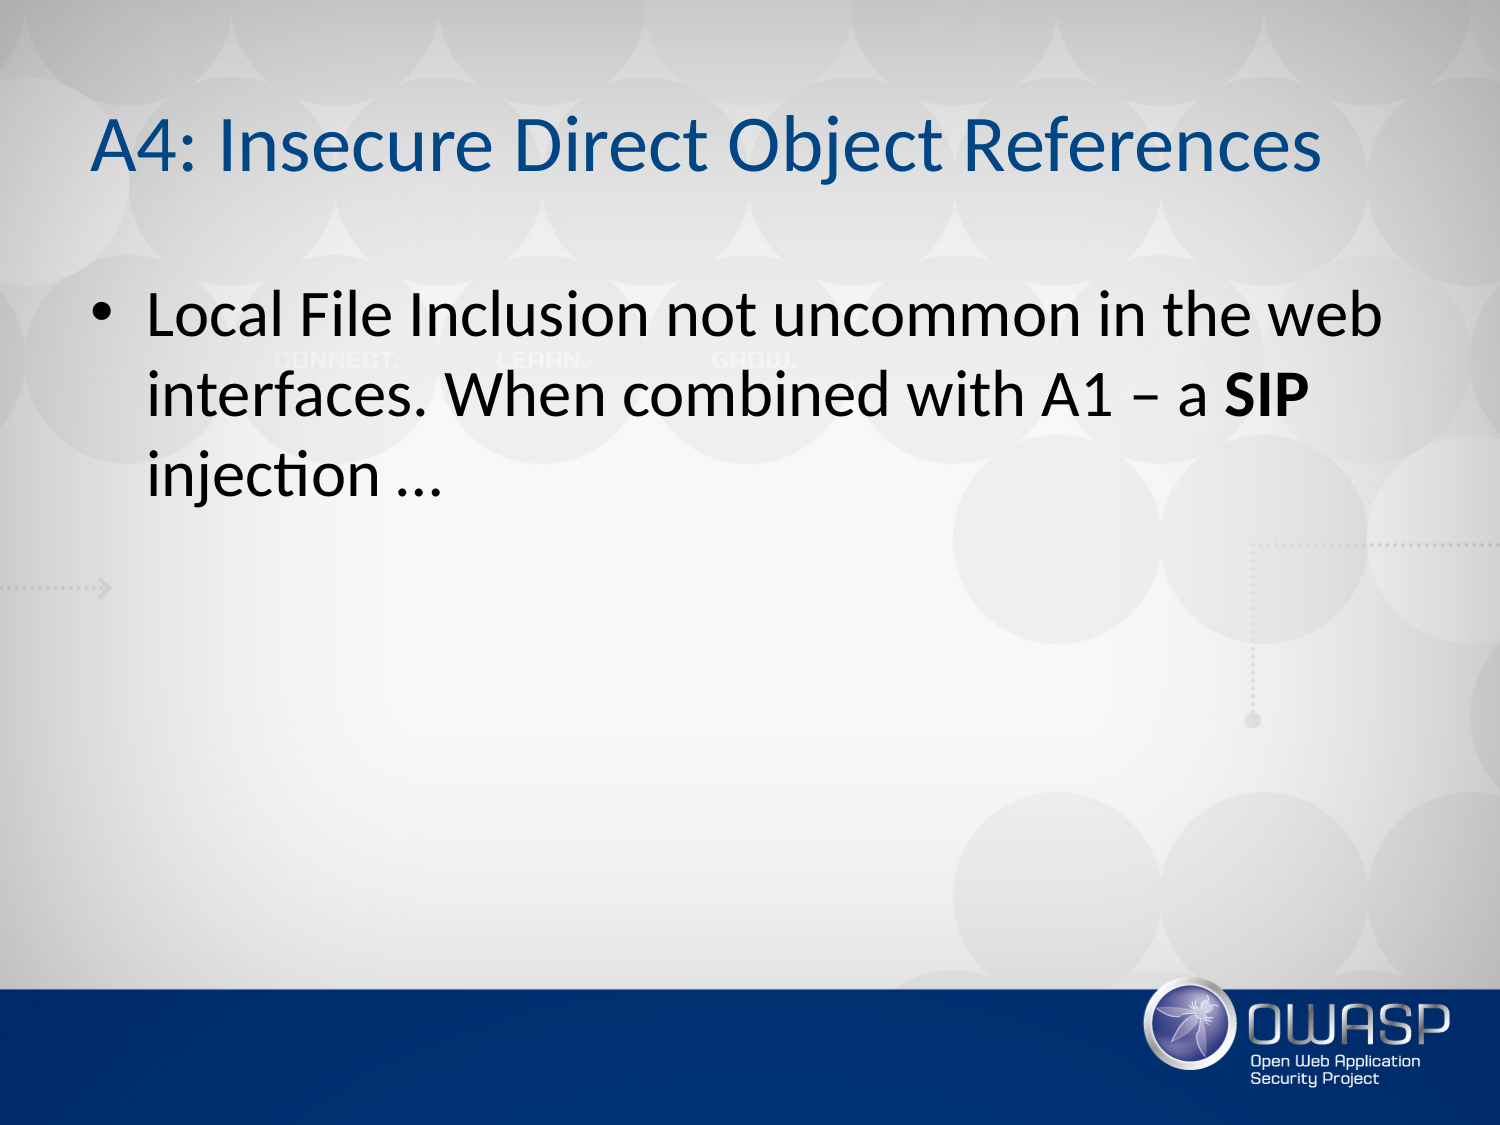

# A4: Insecure Direct Object References
Local File Inclusion not uncommon in the web interfaces. When combined with A1 – a SIP injection …